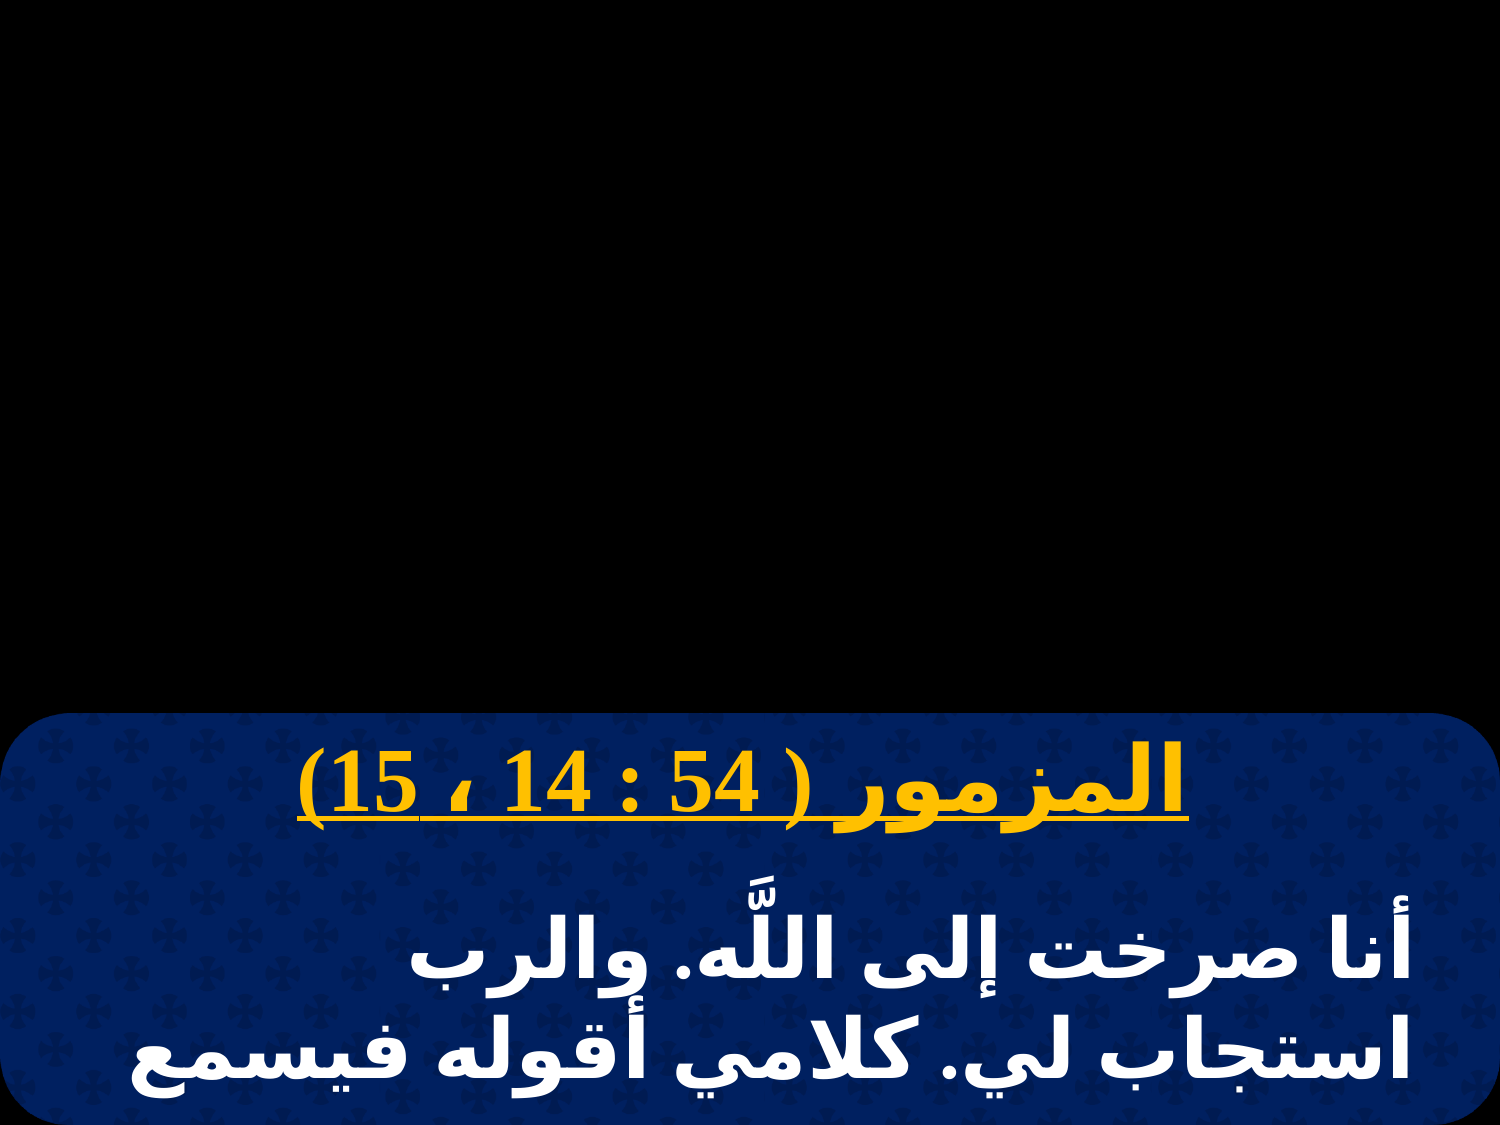

المزمور ( 54 : 14 ، 15)
أنا صرخت إلى اللَّه. والرب استجاب لي. كلامي أقوله فيسمع صوتي.